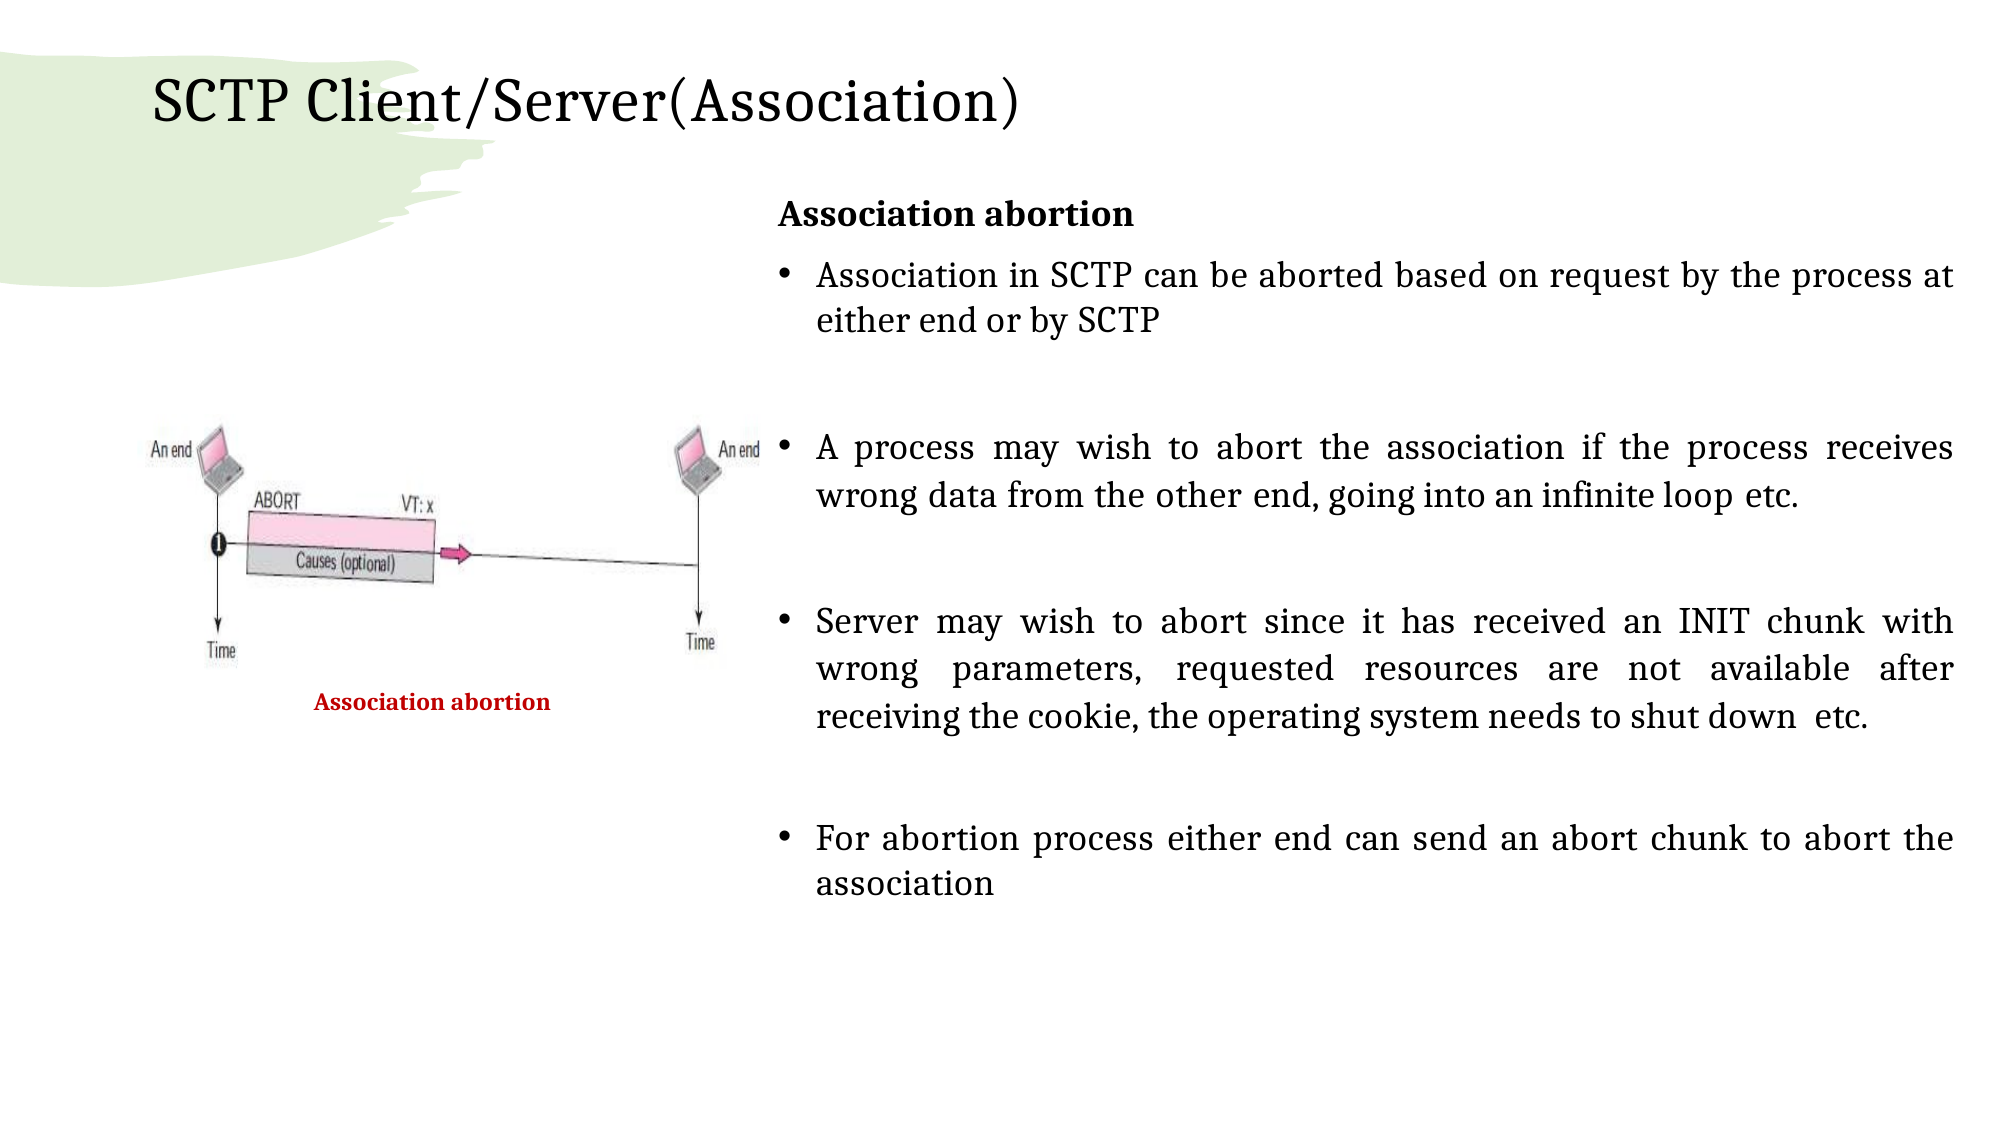

# SCTP Client/Server(Association)
Association abortion
Association in SCTP can be aborted based on request by the process at either end or by SCTP

A process may wish to abort the association if the process receives wrong data from the other end, going into an infinite loop etc.

Server may wish to abort since it has received an INIT chunk with wrong parameters, requested resources are not available after receiving the cookie, the operating system needs to shut down etc.

For abortion process either end can send an abort chunk to abort the association

Association abortion